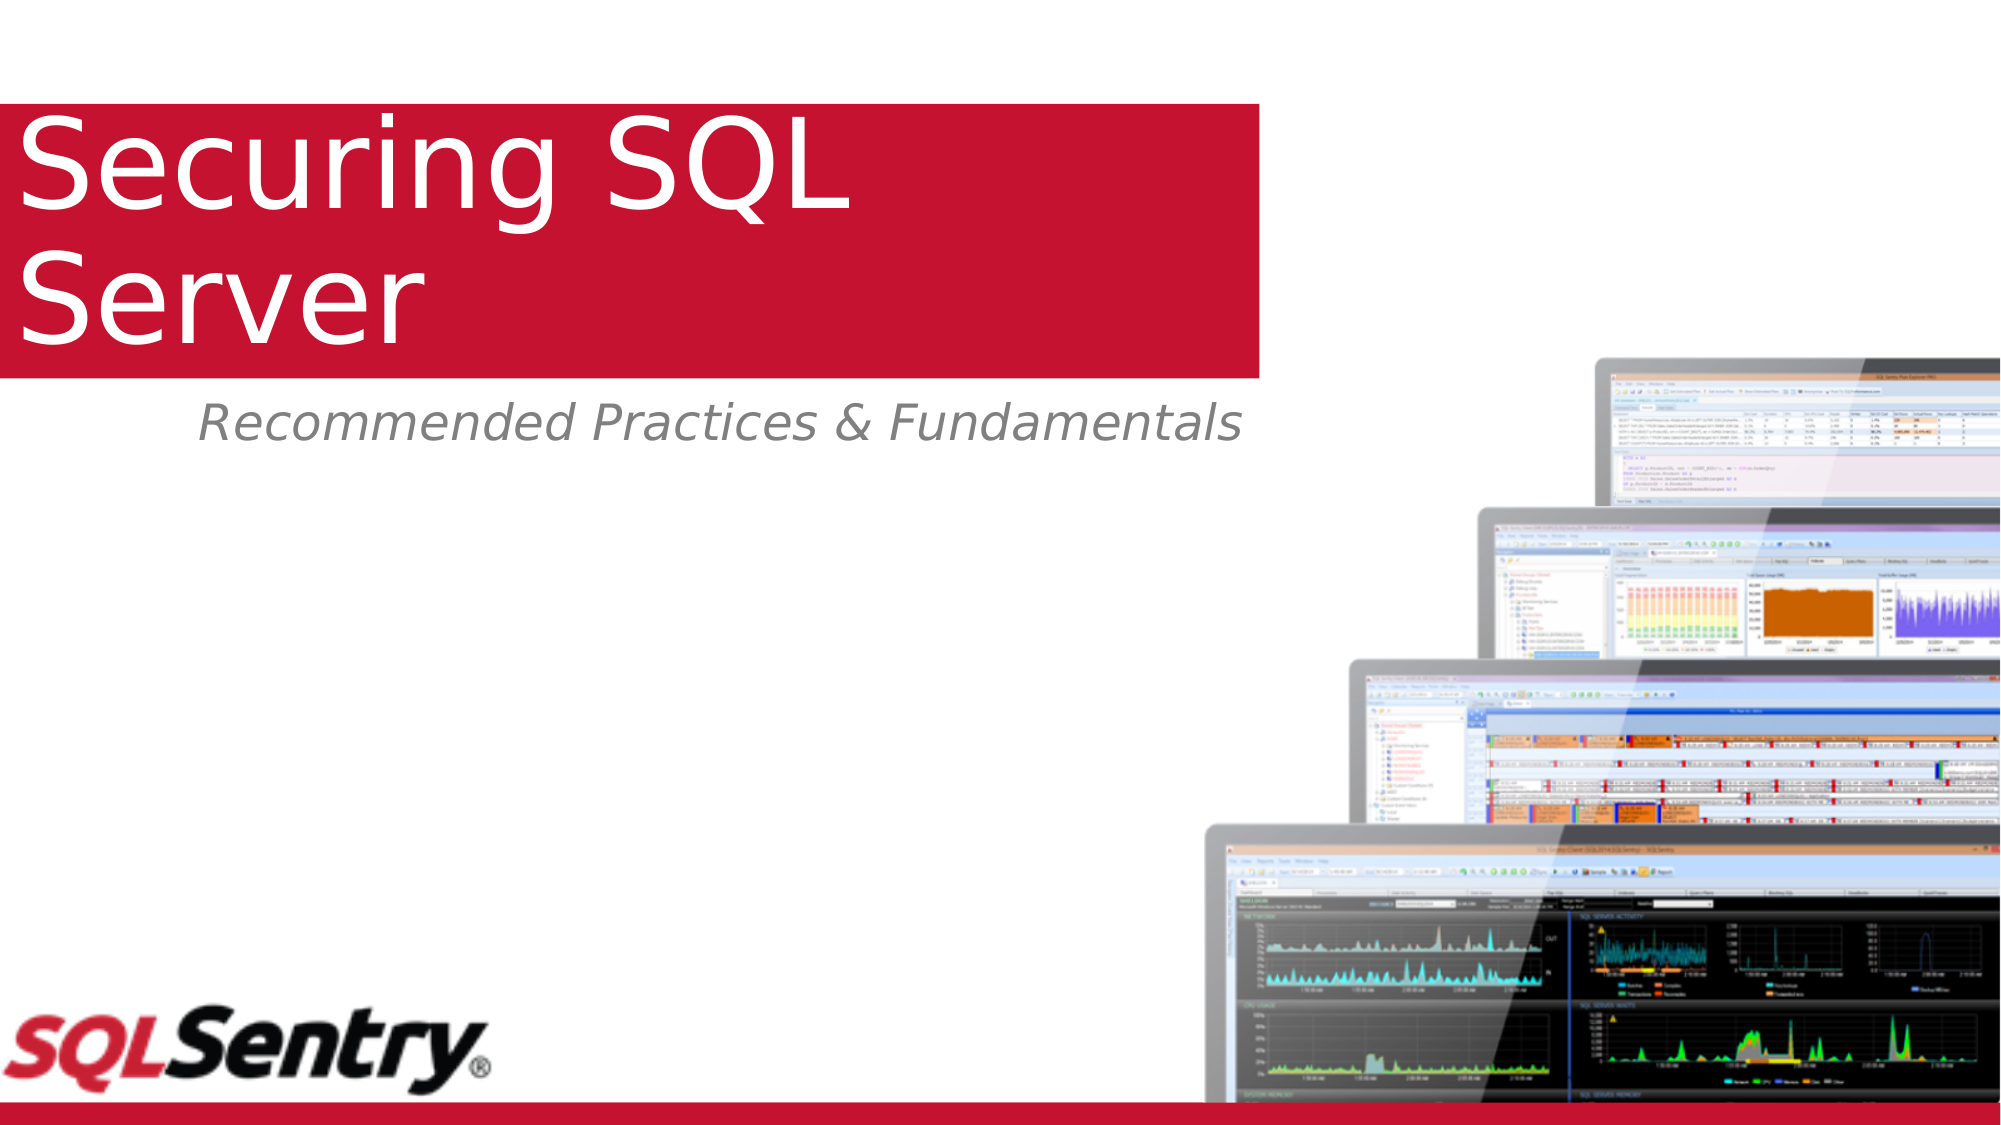

# Securing SQL Server
Recommended Practices & Fundamentals